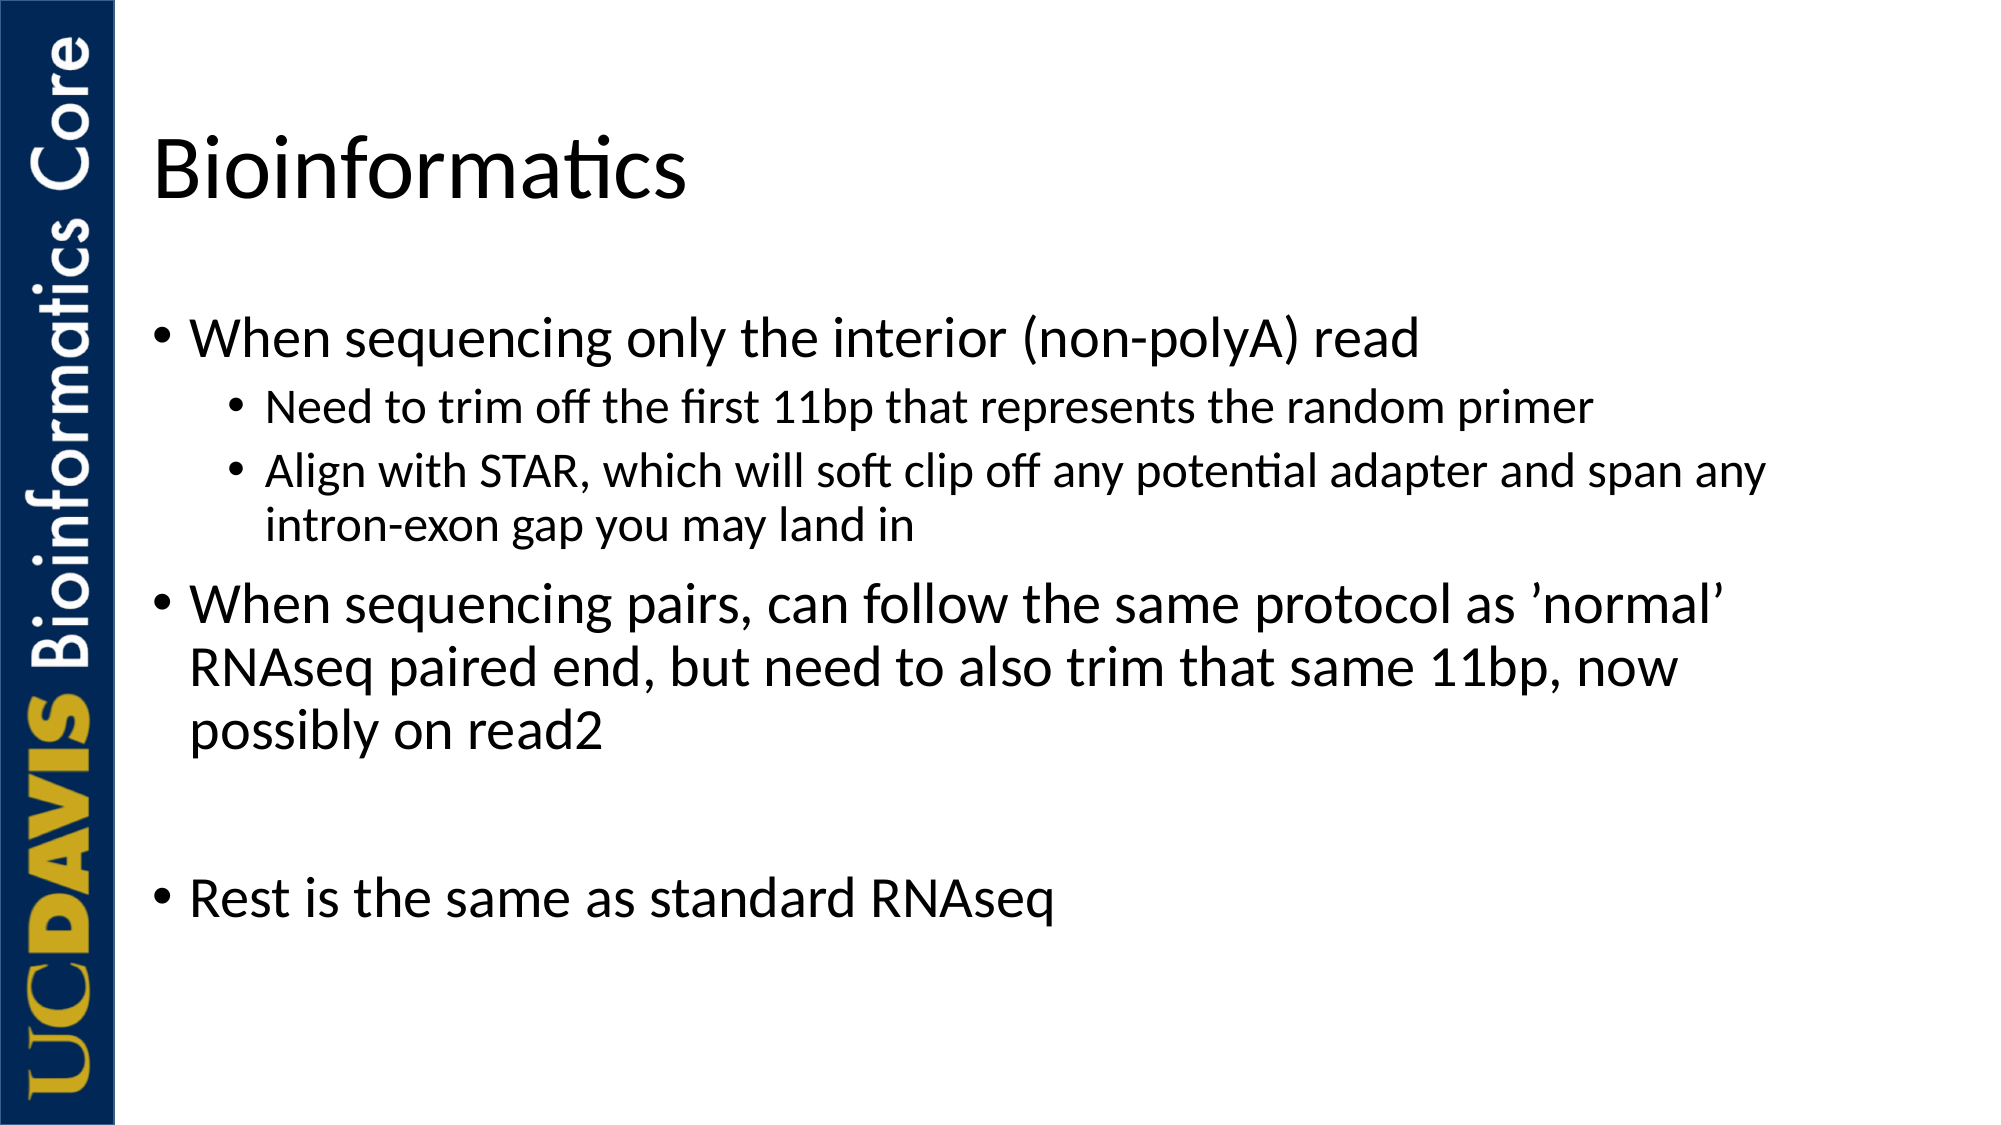

# Bioinformatics
When sequencing only the interior (non-polyA) read
Need to trim off the first 11bp that represents the random primer
Align with STAR, which will soft clip off any potential adapter and span any intron-exon gap you may land in
When sequencing pairs, can follow the same protocol as ’normal’ RNAseq paired end, but need to also trim that same 11bp, now possibly on read2

Rest is the same as standard RNAseq